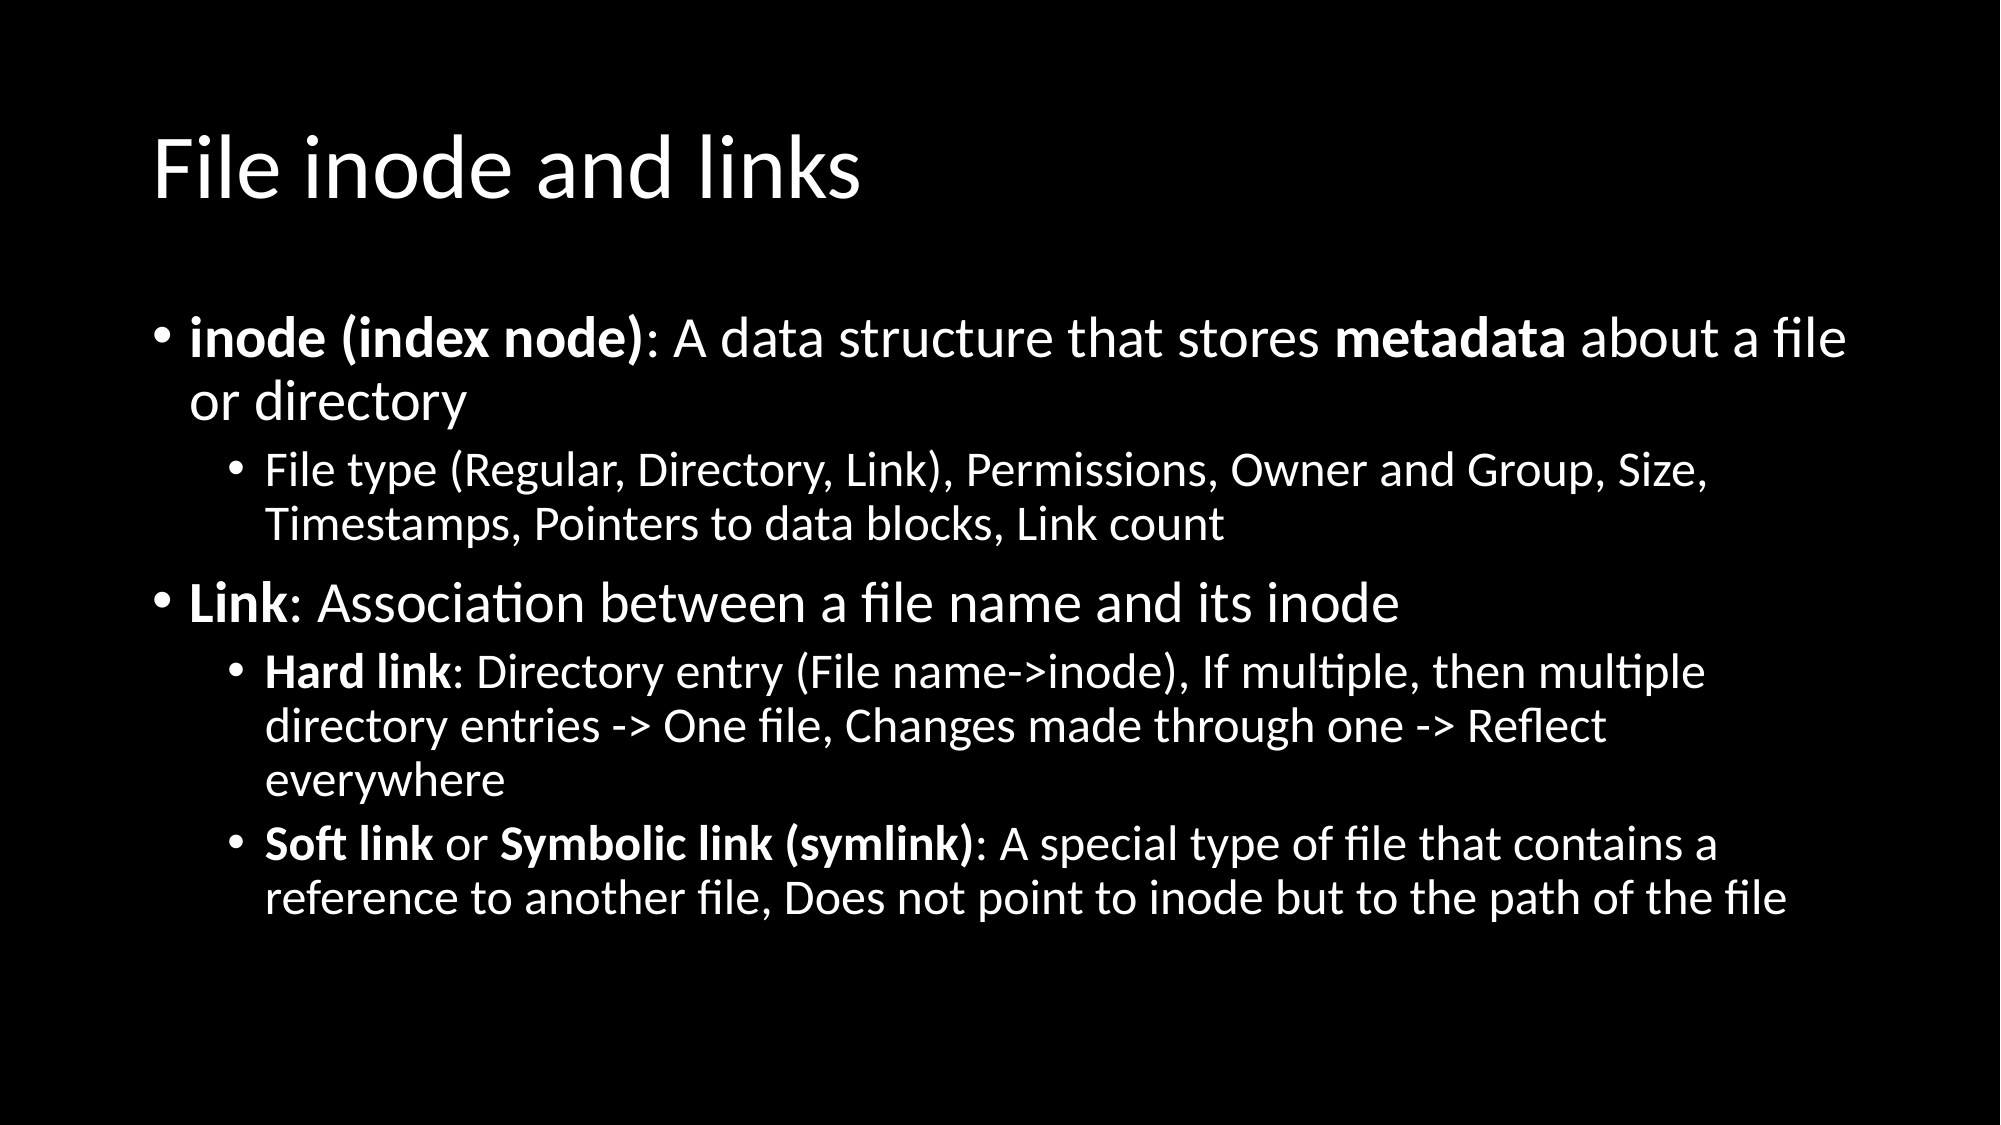

# File inode and links
inode (index node): A data structure that stores metadata about a file or directory
File type (Regular, Directory, Link), Permissions, Owner and Group, Size, Timestamps, Pointers to data blocks, Link count
Link: Association between a file name and its inode
Hard link: Directory entry (File name->inode), If multiple, then multiple directory entries -> One file, Changes made through one -> Reflect everywhere
Soft link or Symbolic link (symlink): A special type of file that contains a reference to another file, Does not point to inode but to the path of the file